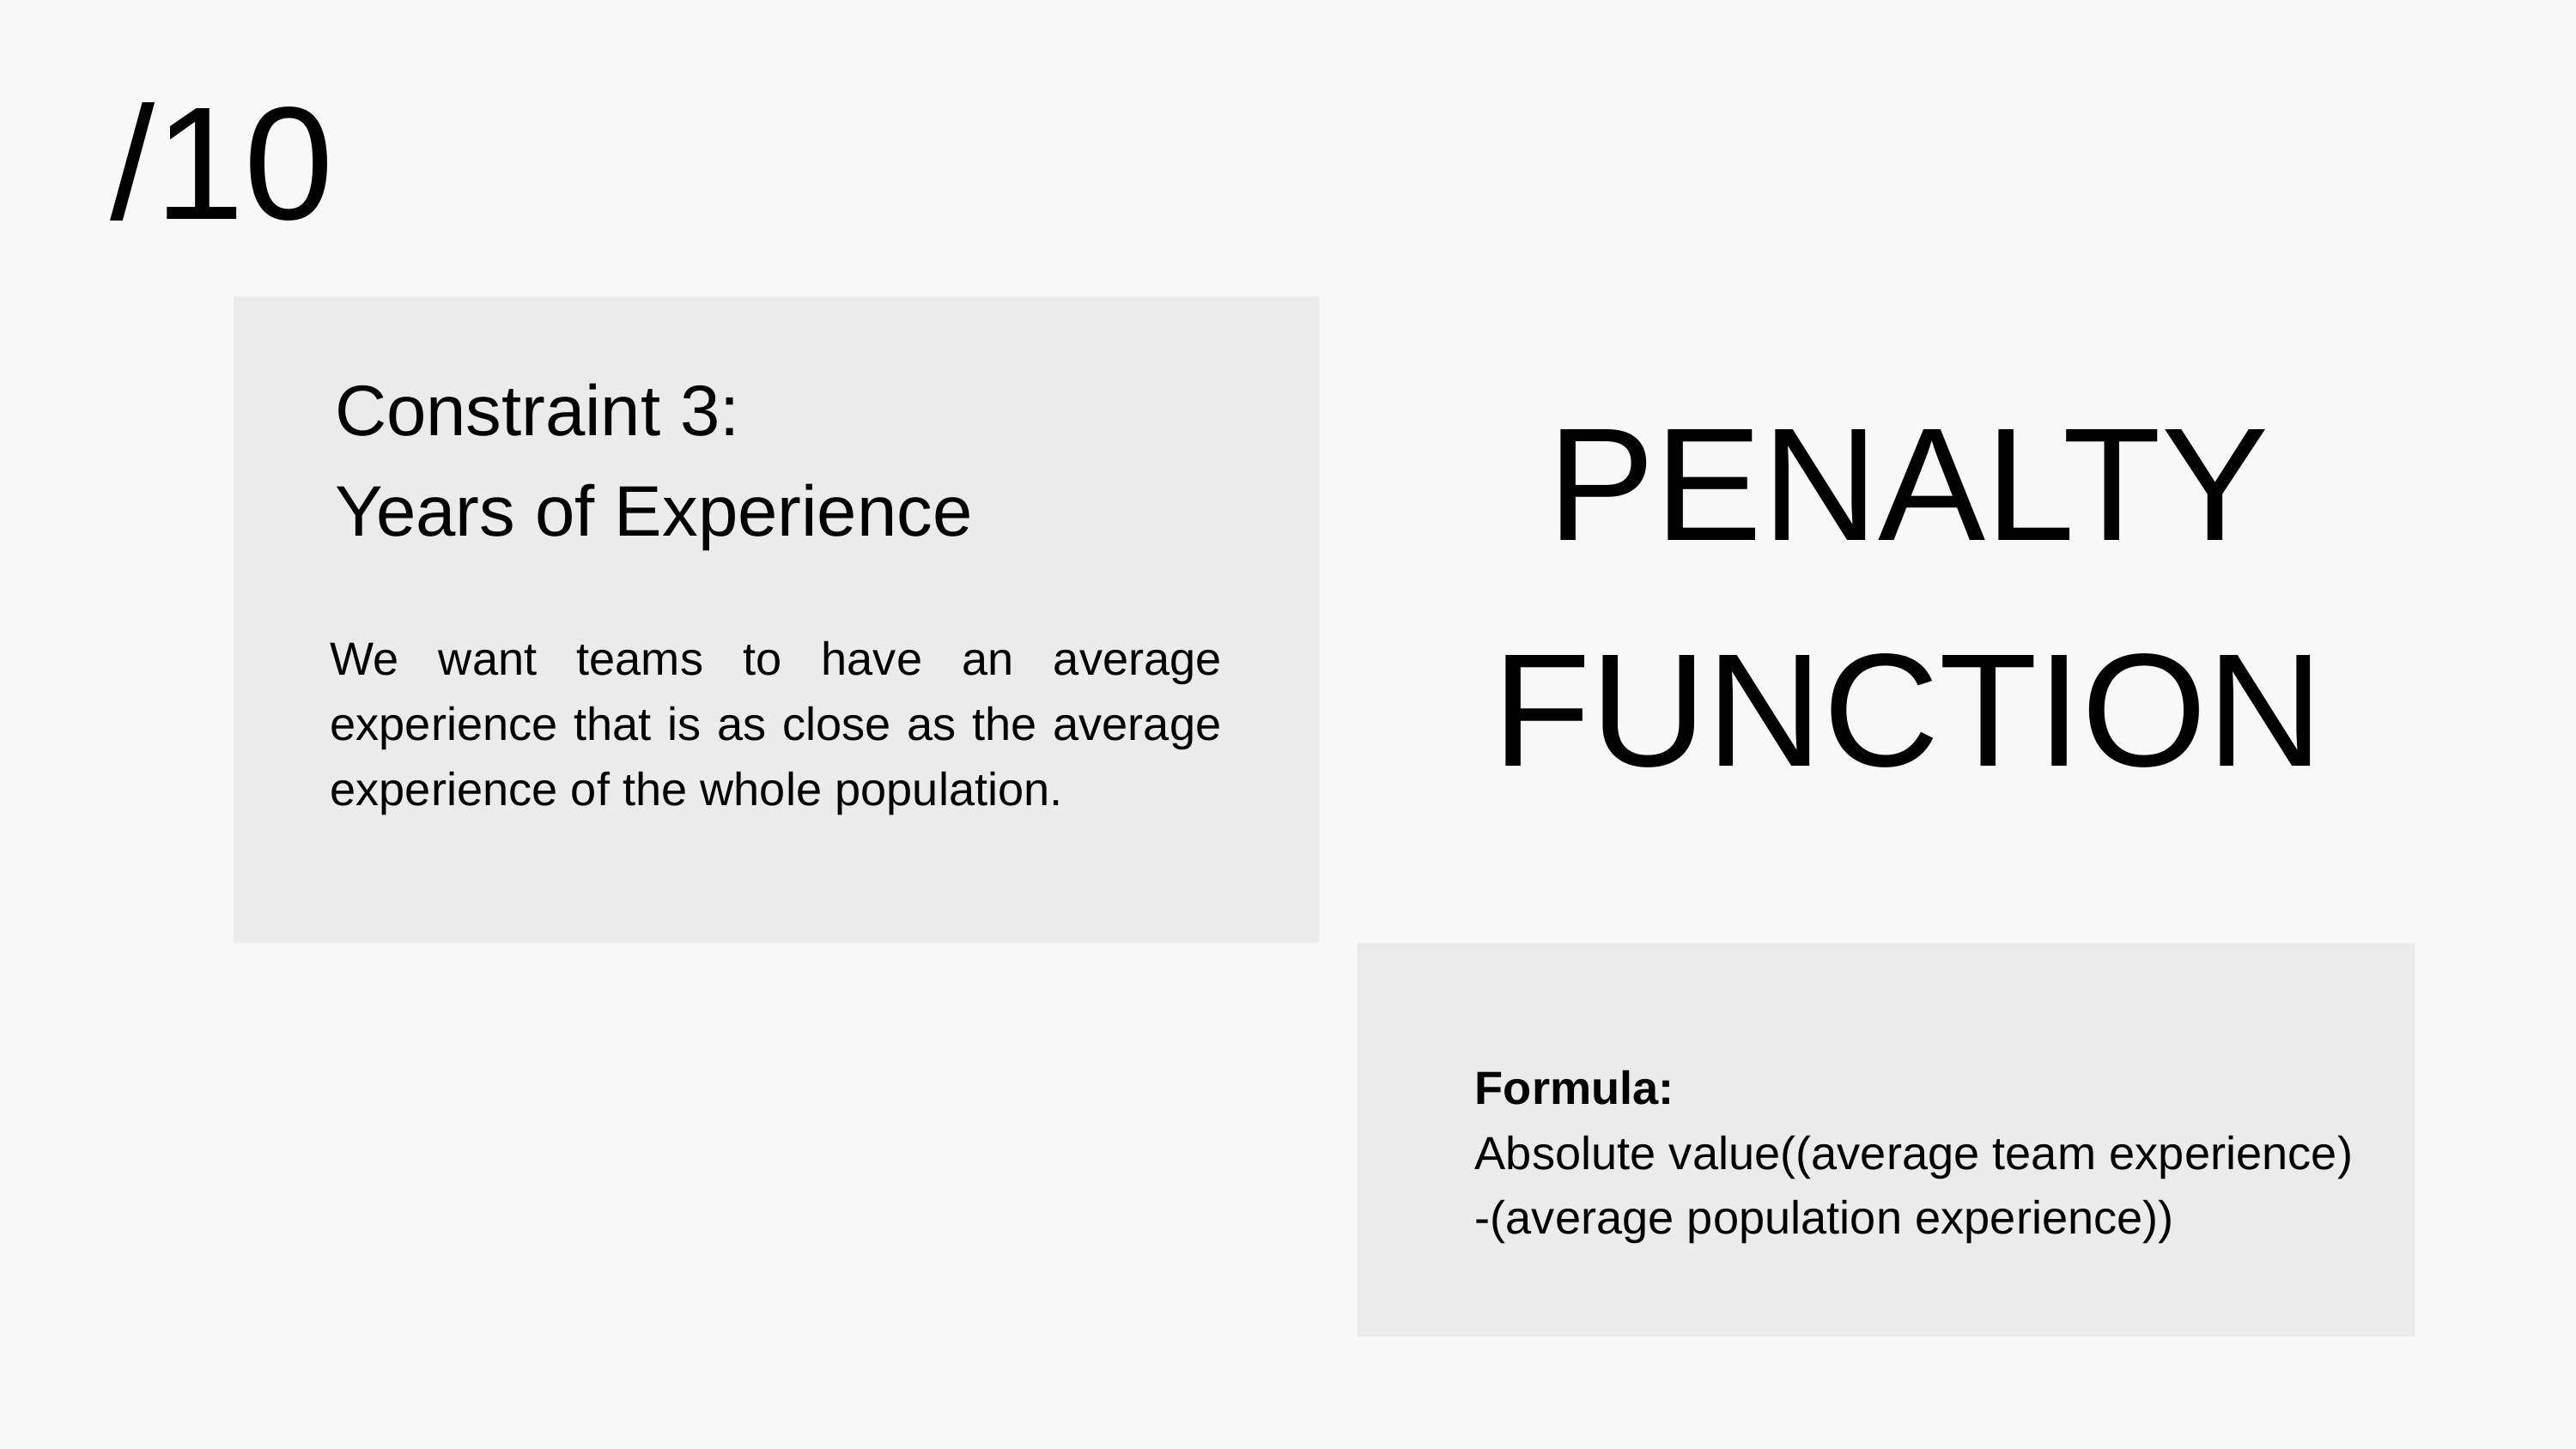

/10

 PENALTY
 FUNCTION
Constraint 3:
Years of Experience
We want teams to have an average experience that is as close as the average experience of the whole population.

Formula:
Absolute value((average team experience) -(average population experience))